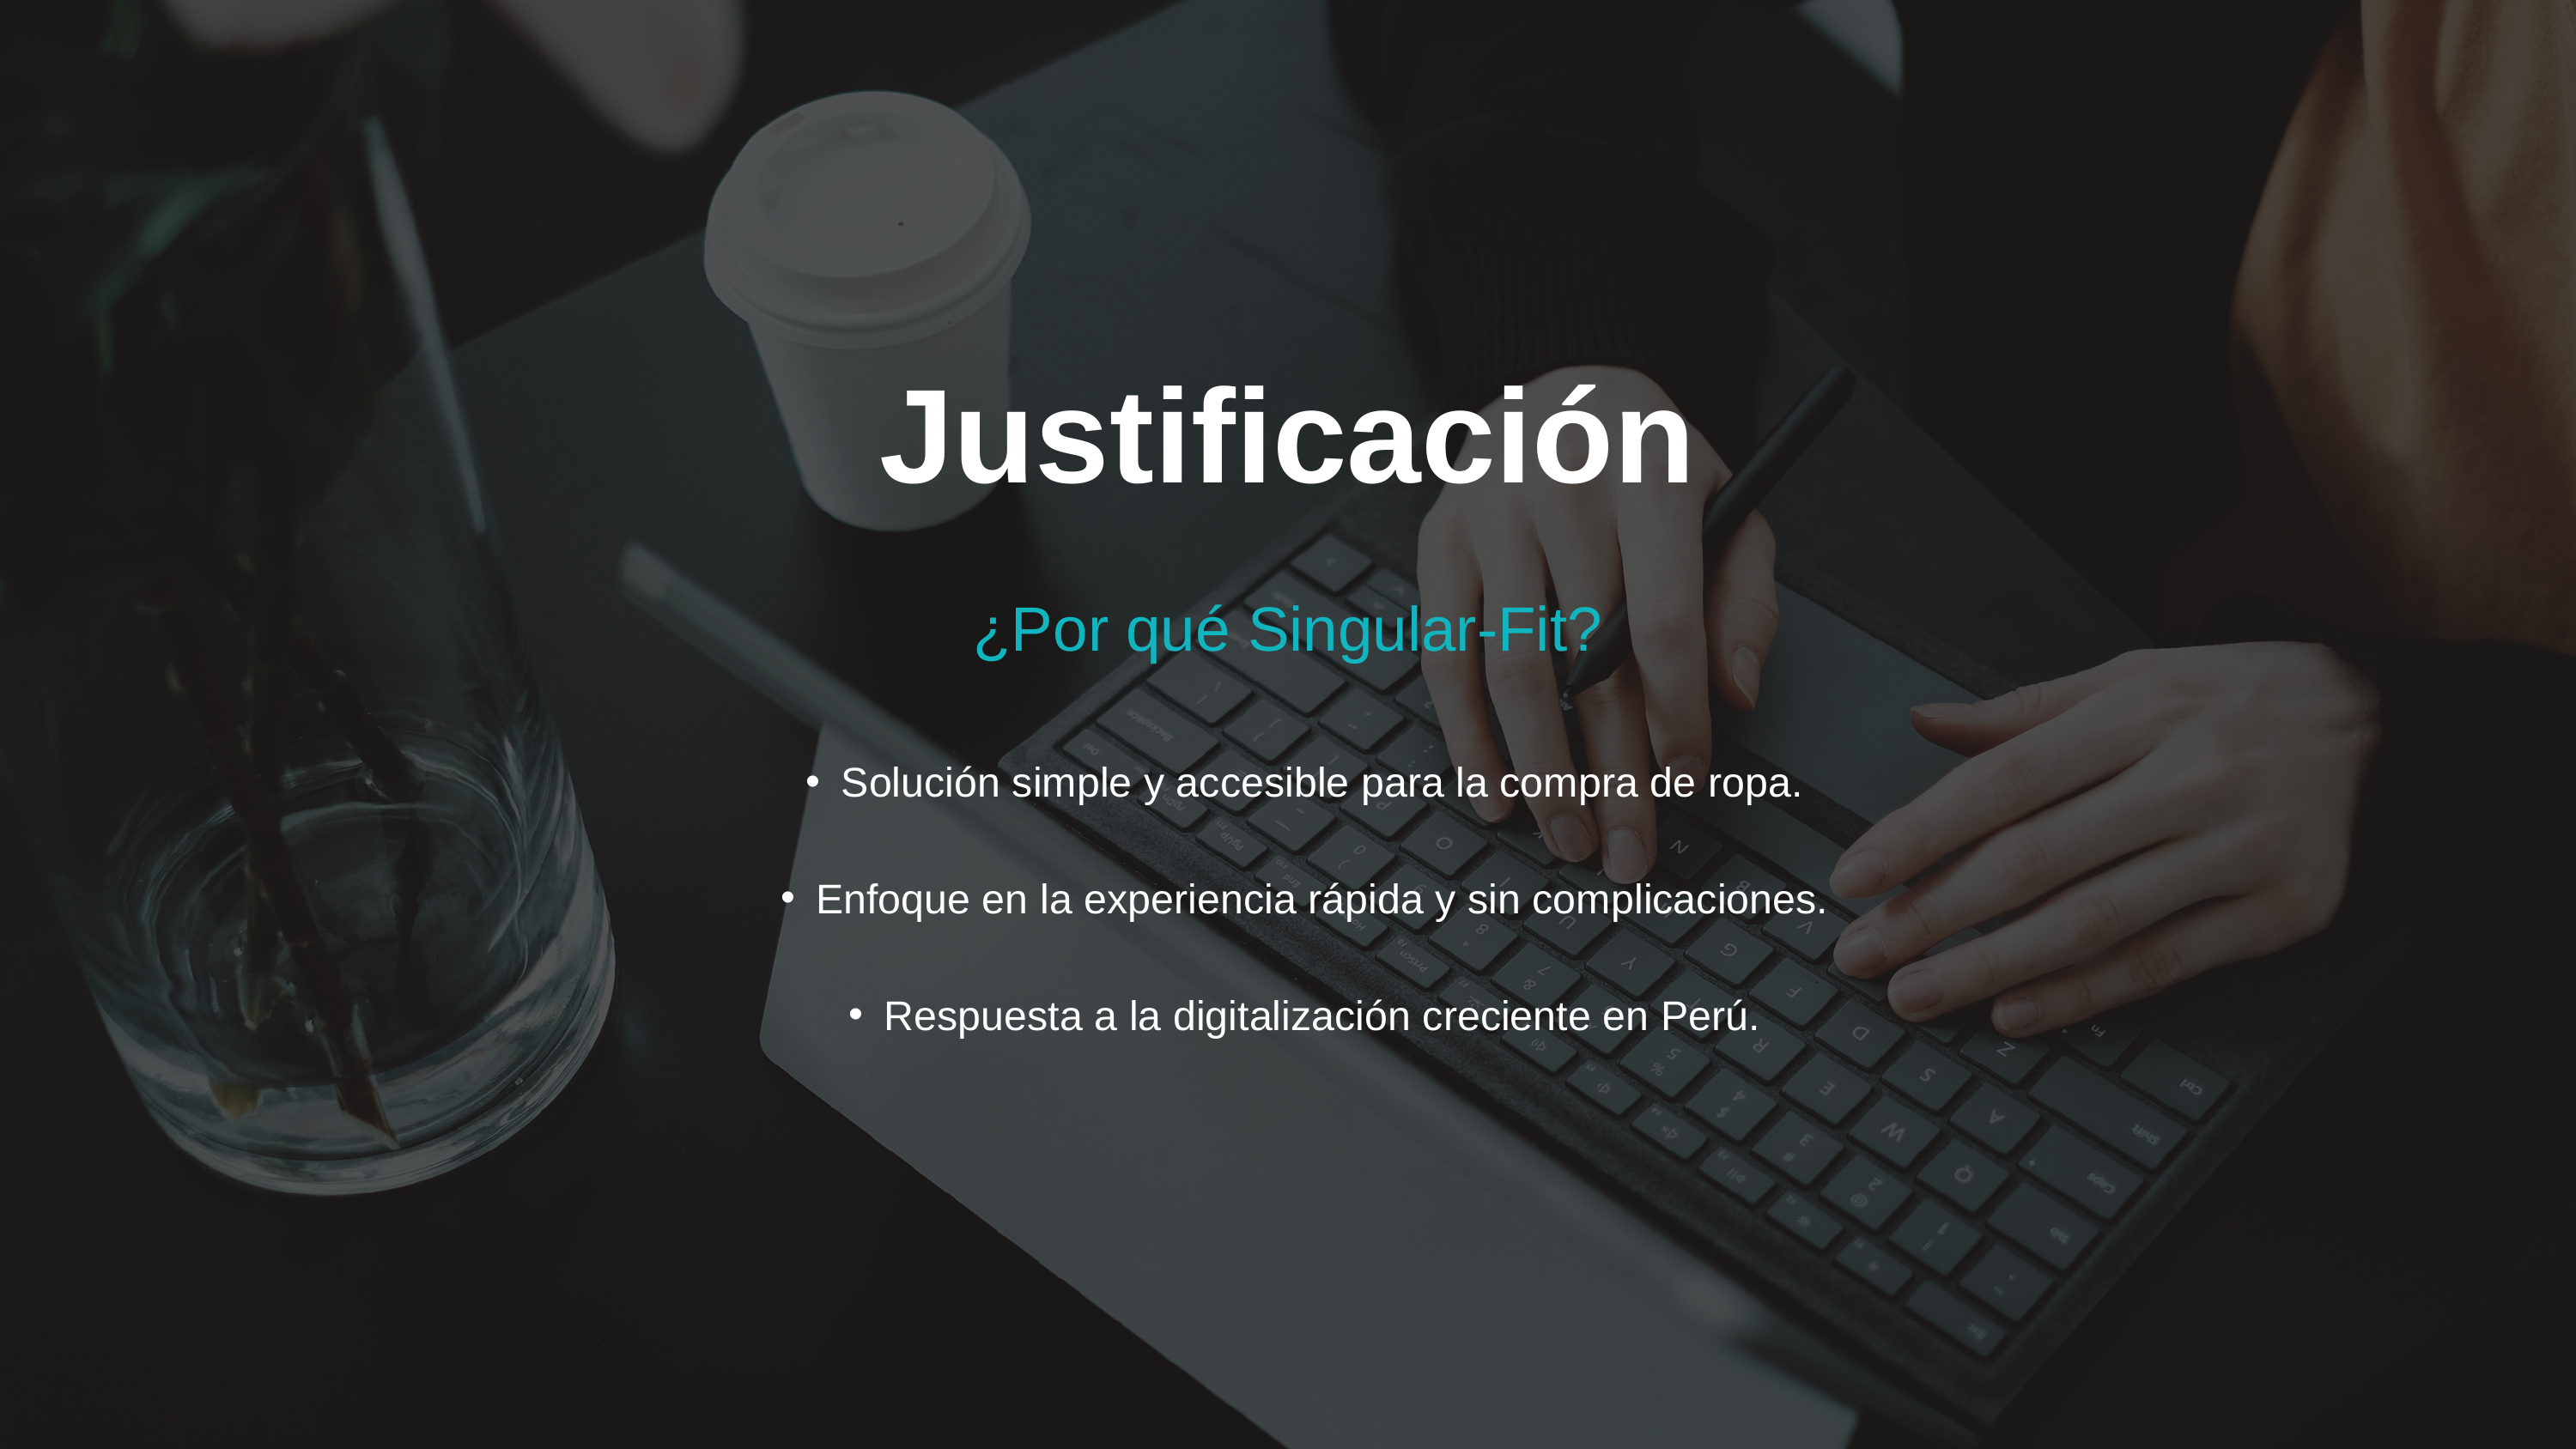

Justificación
¿Por qué Singular-Fit?
Solución simple y accesible para la compra de ropa.

Enfoque en la experiencia rápida y sin complicaciones.

Respuesta a la digitalización creciente en Perú.